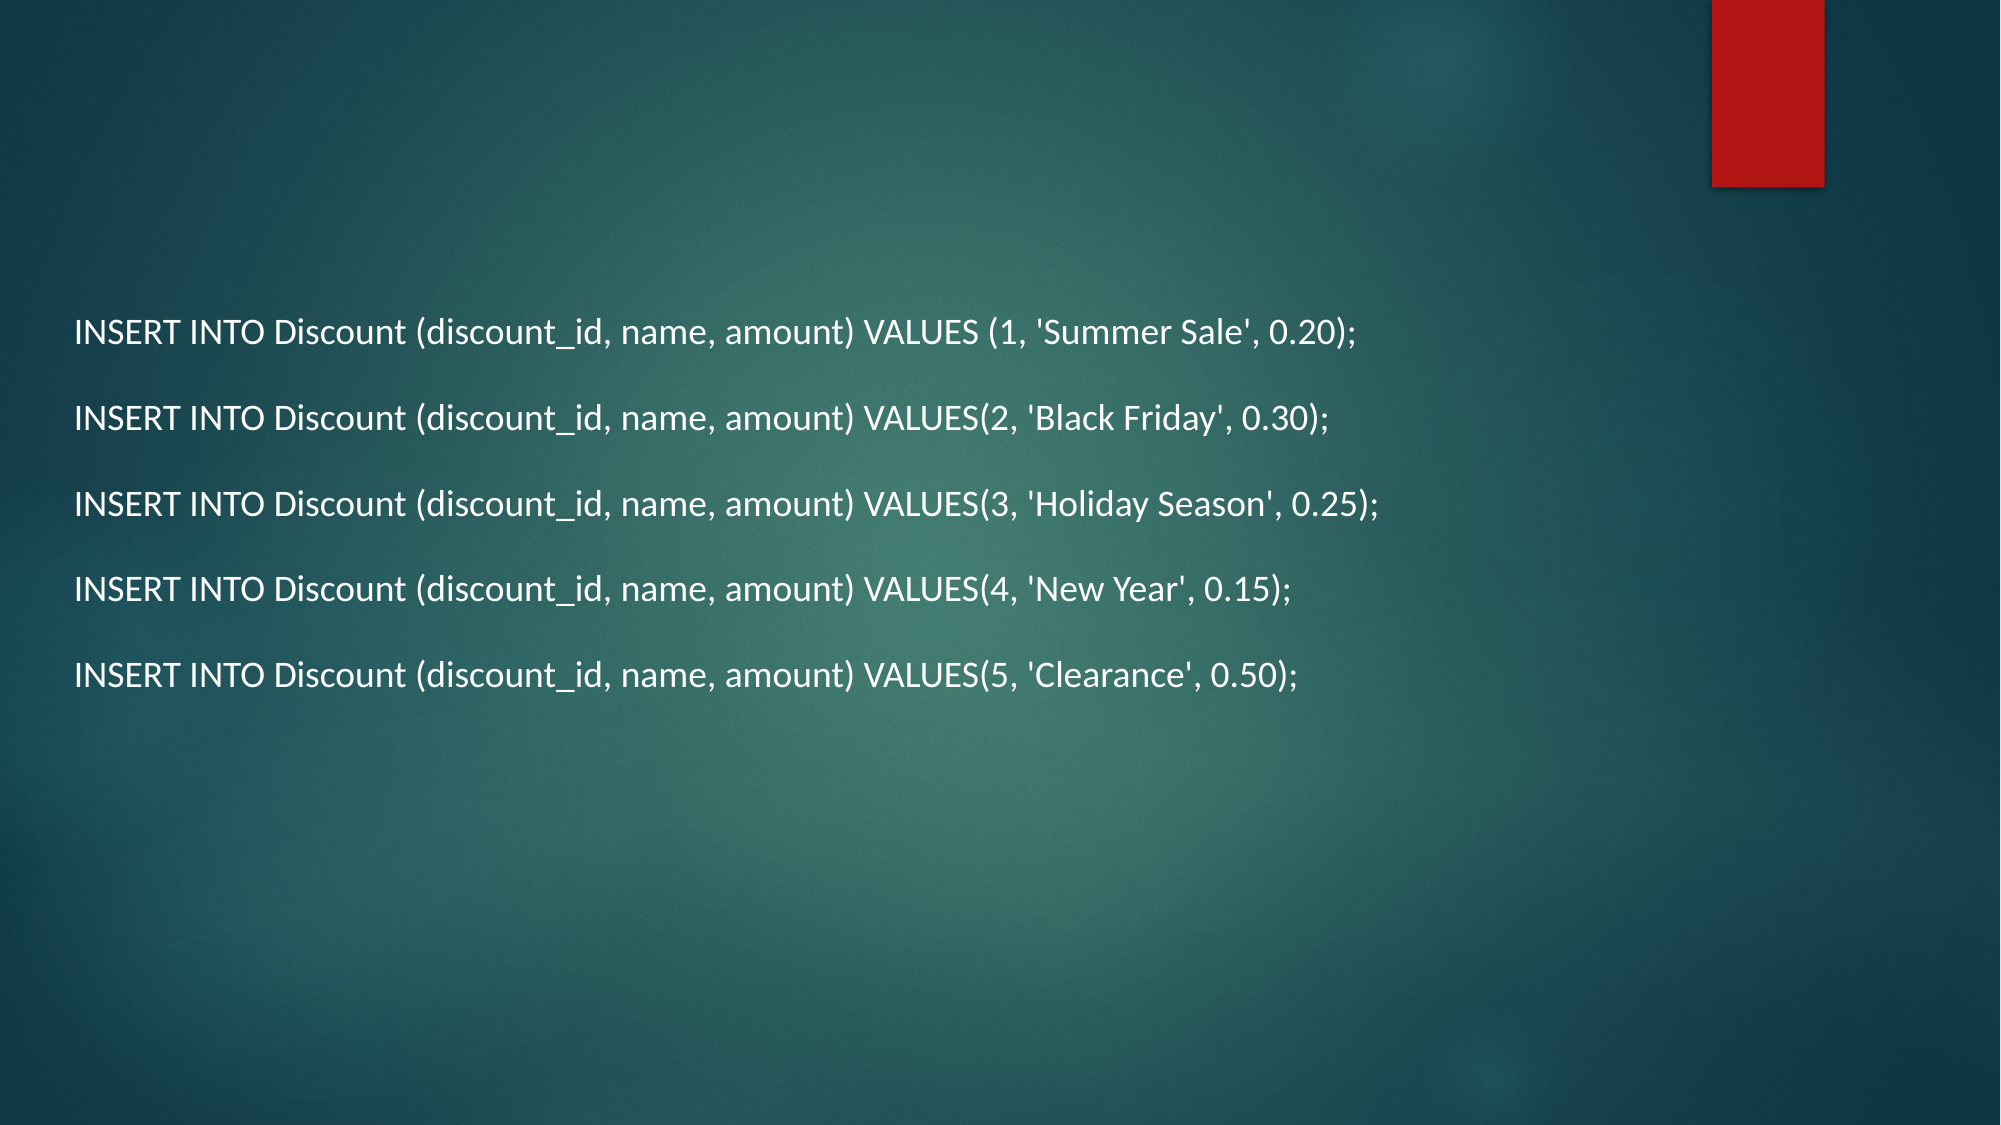

#

INSERT INTO Discount (discount_id, name, amount) VALUES (1, 'Summer Sale', 0.20);
INSERT INTO Discount (discount_id, name, amount) VALUES(2, 'Black Friday', 0.30);
INSERT INTO Discount (discount_id, name, amount) VALUES(3, 'Holiday Season', 0.25);
INSERT INTO Discount (discount_id, name, amount) VALUES(4, 'New Year', 0.15);
INSERT INTO Discount (discount_id, name, amount) VALUES(5, 'Clearance', 0.50);